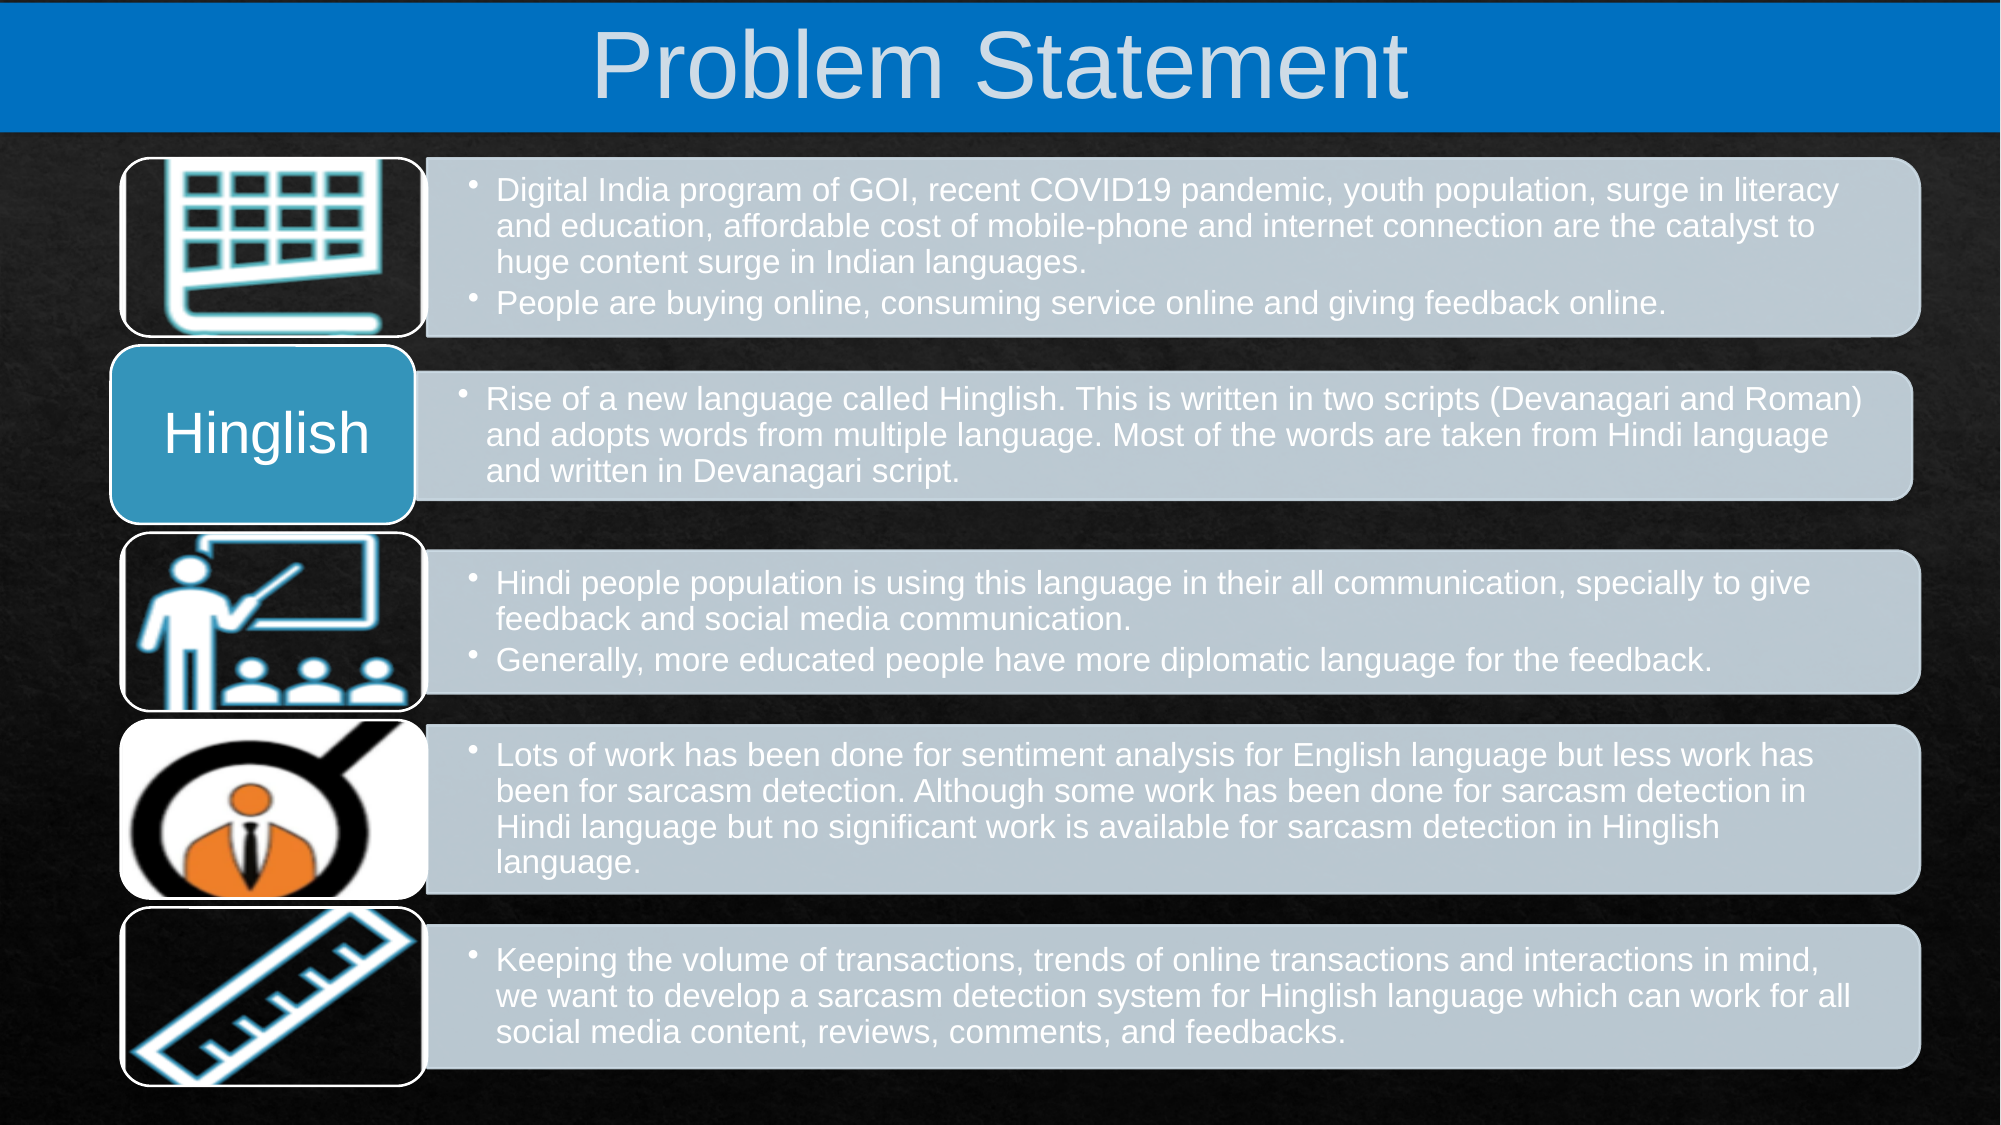

# Problem Statement
Digital India program of GOI, recent COVID19 pandemic, youth population, surge in literacy and education, affordable cost of mobile-phone and internet connection are the catalyst to huge content surge in Indian languages.
People are buying online, consuming service online and giving feedback online.

Rise of a new language called Hinglish. This is written in two scripts (Devanagari and Roman) and adopts words from multiple language. Most of the words are taken from Hindi language and written in Devanagari script.
Hinglish
Hindi people population is using this language in their all communication, specially to give feedback and social media communication.
Generally, more educated people have more diplomatic language for the feedback.

Lots of work has been done for sentiment analysis for English language but less work has been for sarcasm detection. Although some work has been done for sarcasm detection in Hindi language but no significant work is available for sarcasm detection in Hinglish language.

Keeping the volume of transactions, trends of online transactions and interactions in mind, we want to develop a sarcasm detection system for Hinglish language which can work for all social media content, reviews, comments, and feedbacks.